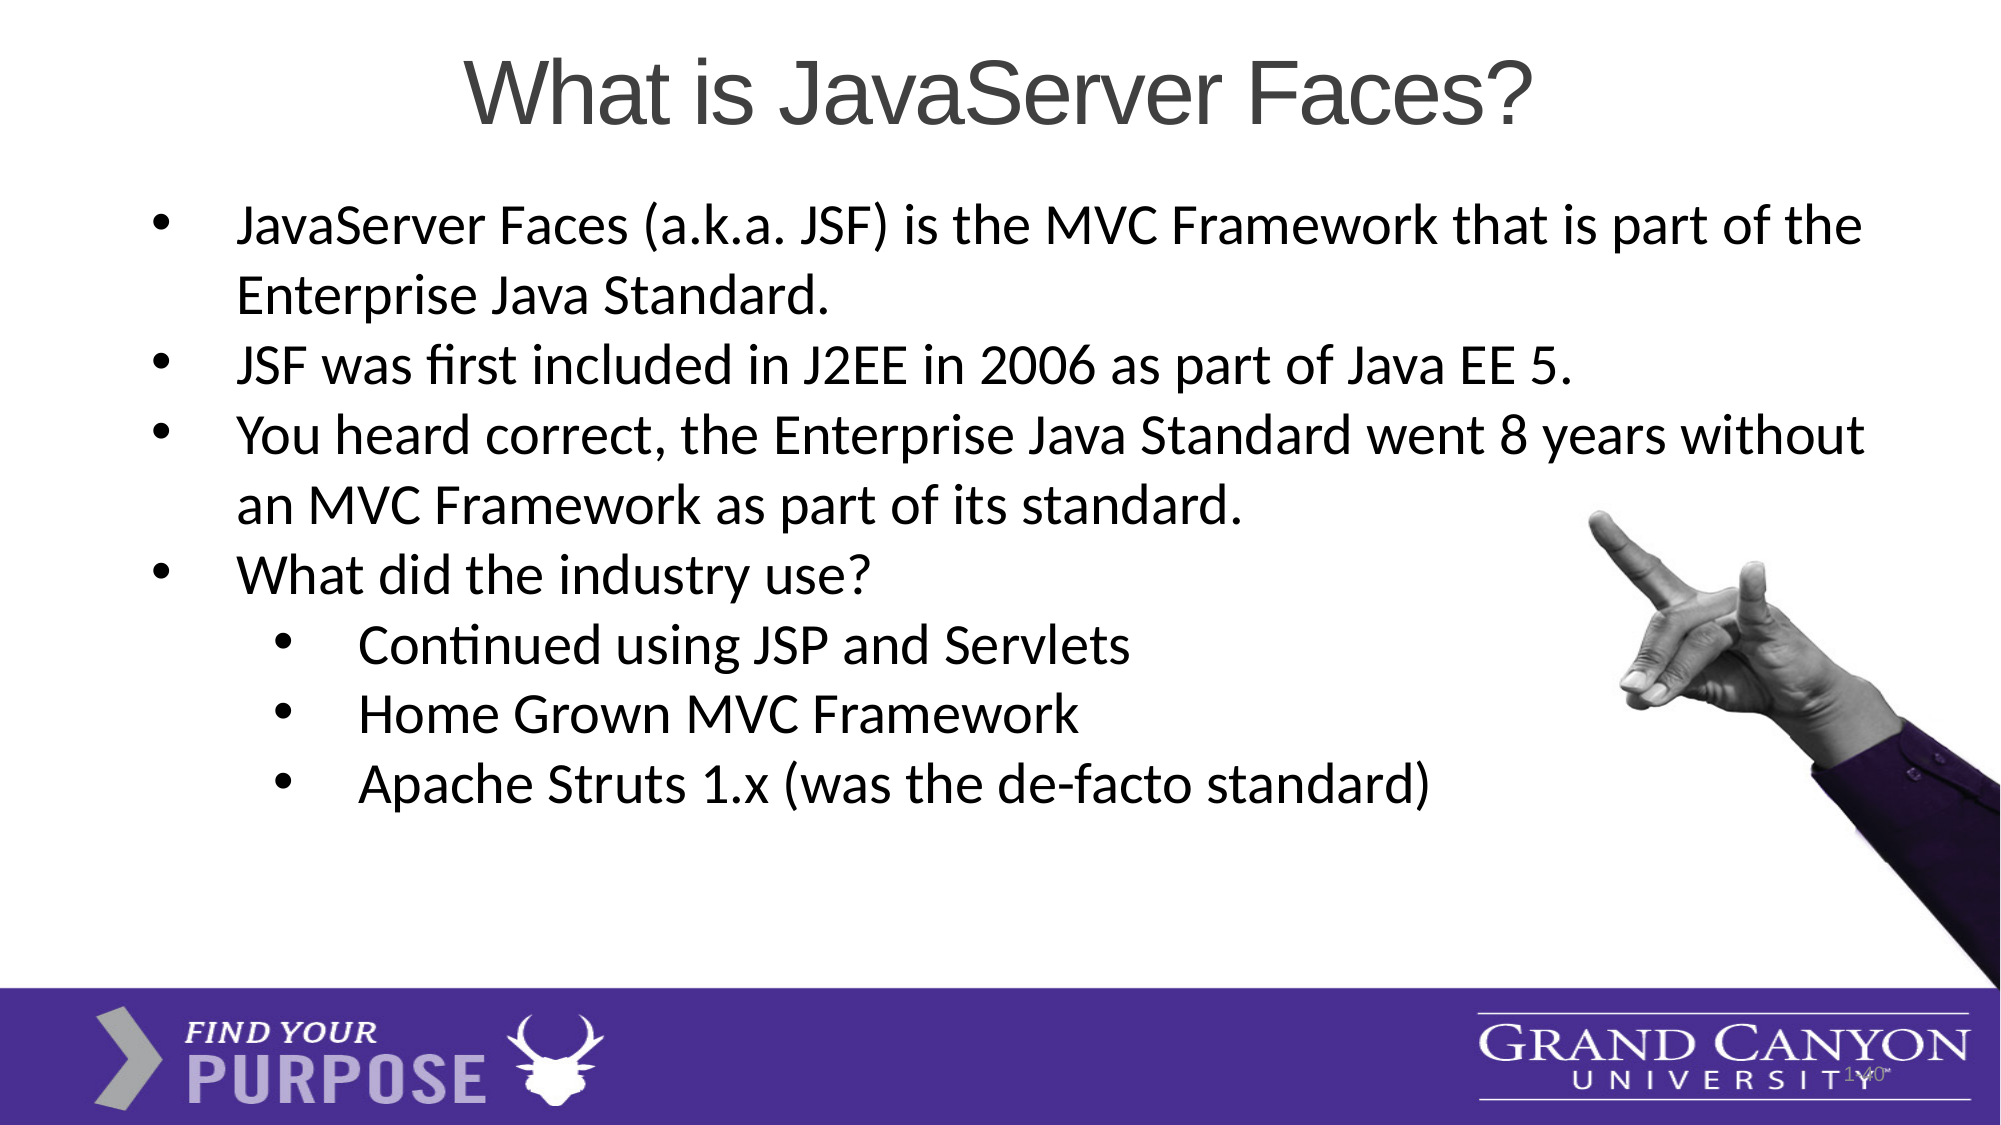

# What is JavaServer Faces?
JavaServer Faces (a.k.a. JSF) is the MVC Framework that is part of the Enterprise Java Standard.
JSF was first included in J2EE in 2006 as part of Java EE 5.
You heard correct, the Enterprise Java Standard went 8 years without an MVC Framework as part of its standard.
What did the industry use?
Continued using JSP and Servlets
Home Grown MVC Framework
Apache Struts 1.x (was the de-facto standard)

1-40